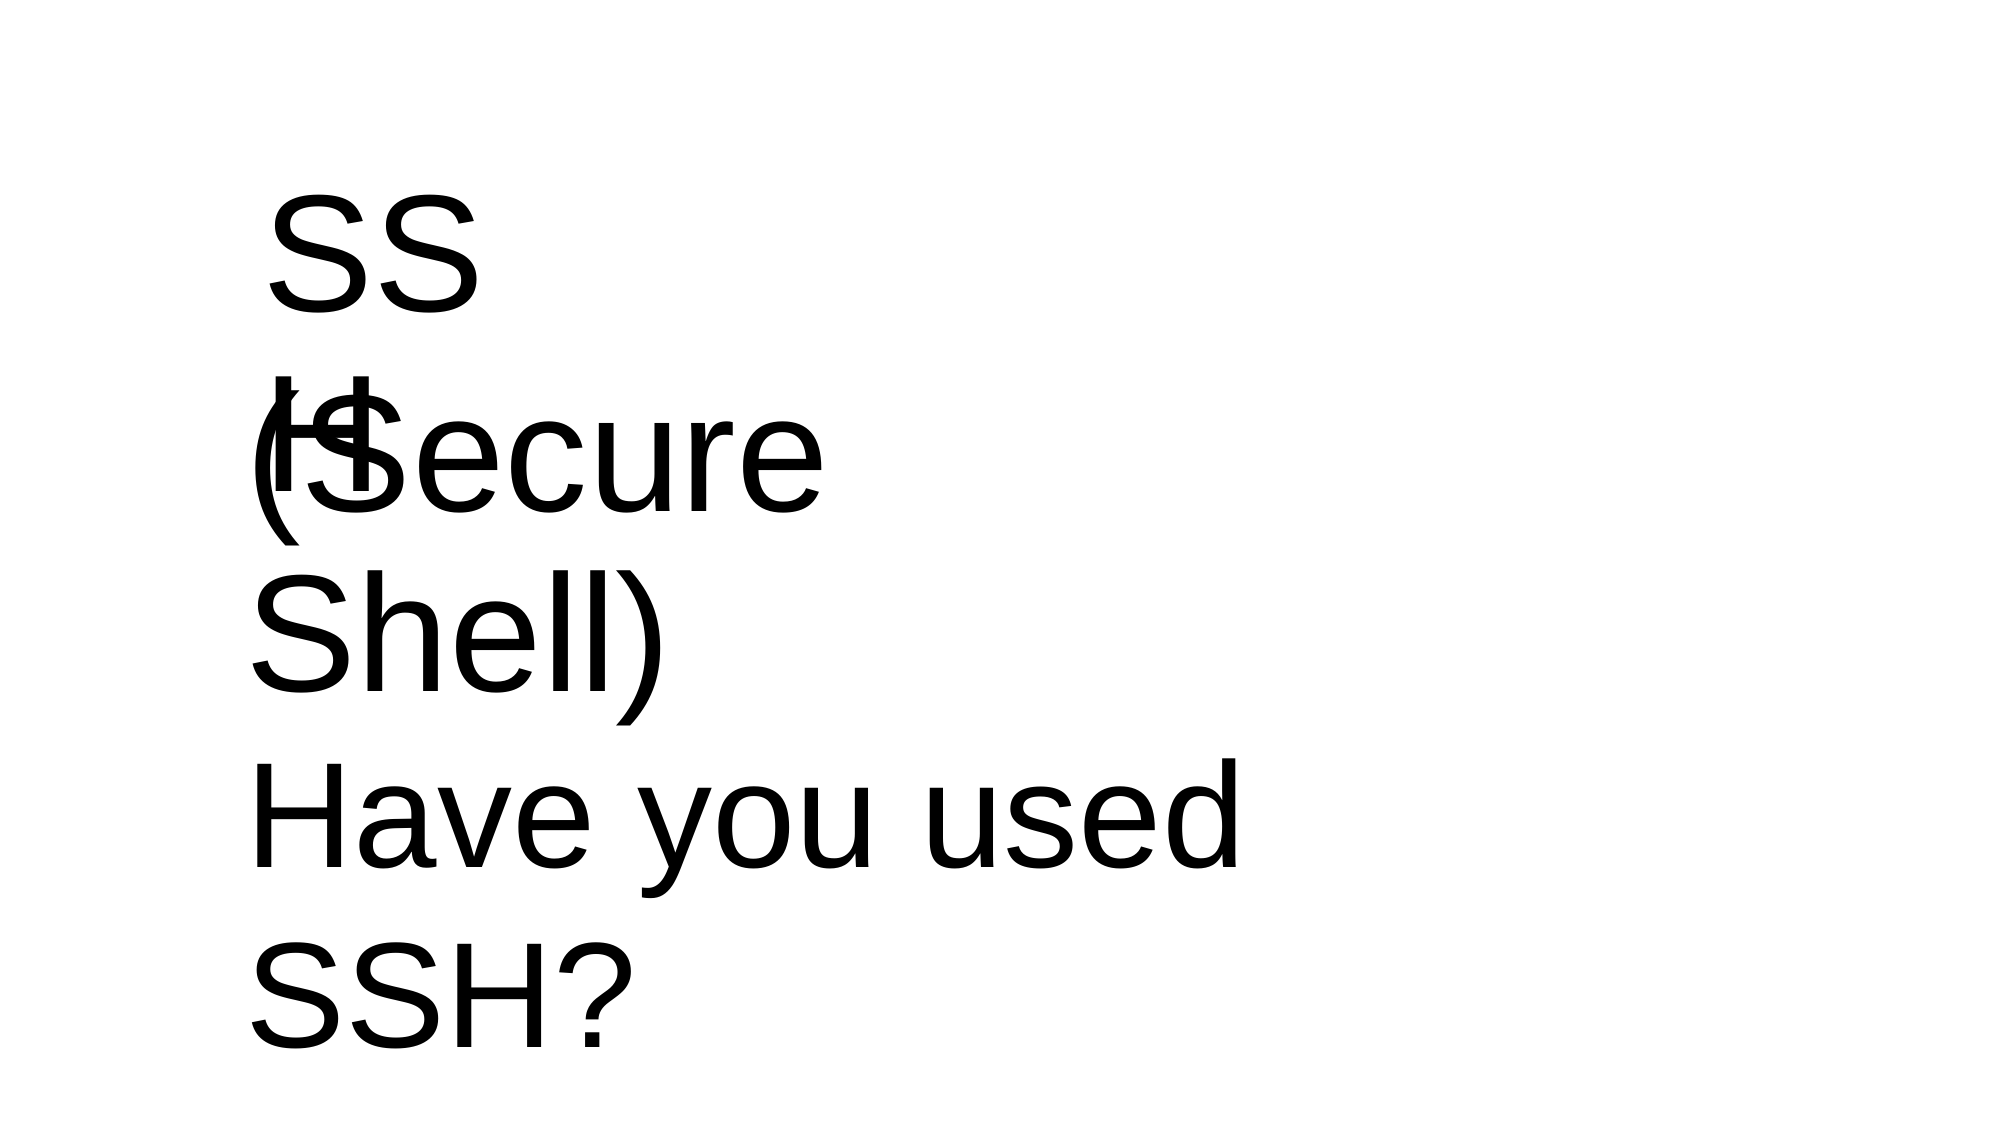

SSH
(Secure Shell)
Have you used SSH?